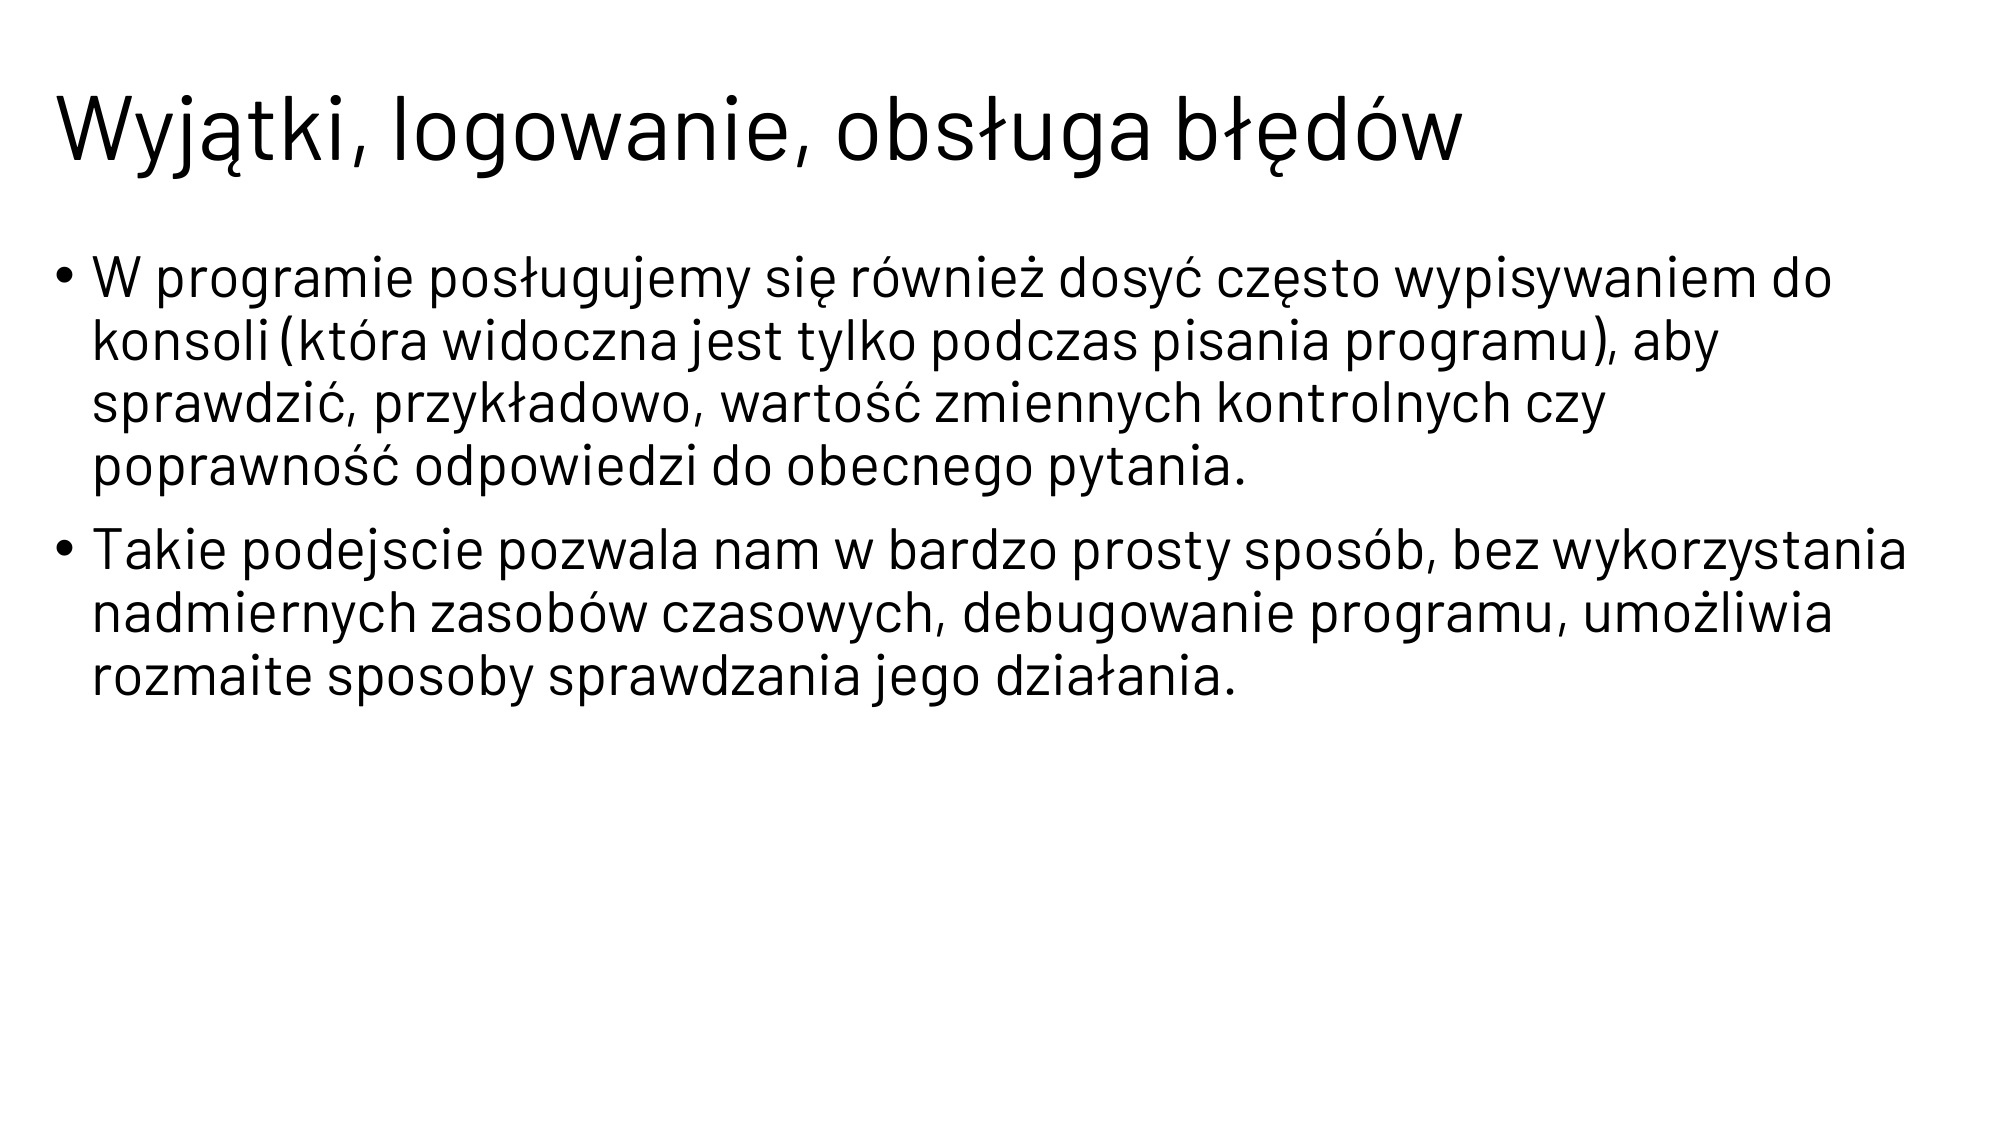

# Wyjątki, logowanie, obsługa błędów
W programie posługujemy się również dosyć często wypisywaniem do konsoli (która widoczna jest tylko podczas pisania programu), aby sprawdzić, przykładowo, wartość zmiennych kontrolnych czy poprawność odpowiedzi do obecnego pytania.
Takie podejscie pozwala nam w bardzo prosty sposób, bez wykorzystania nadmiernych zasobów czasowych, debugowanie programu, umożliwia rozmaite sposoby sprawdzania jego działania.